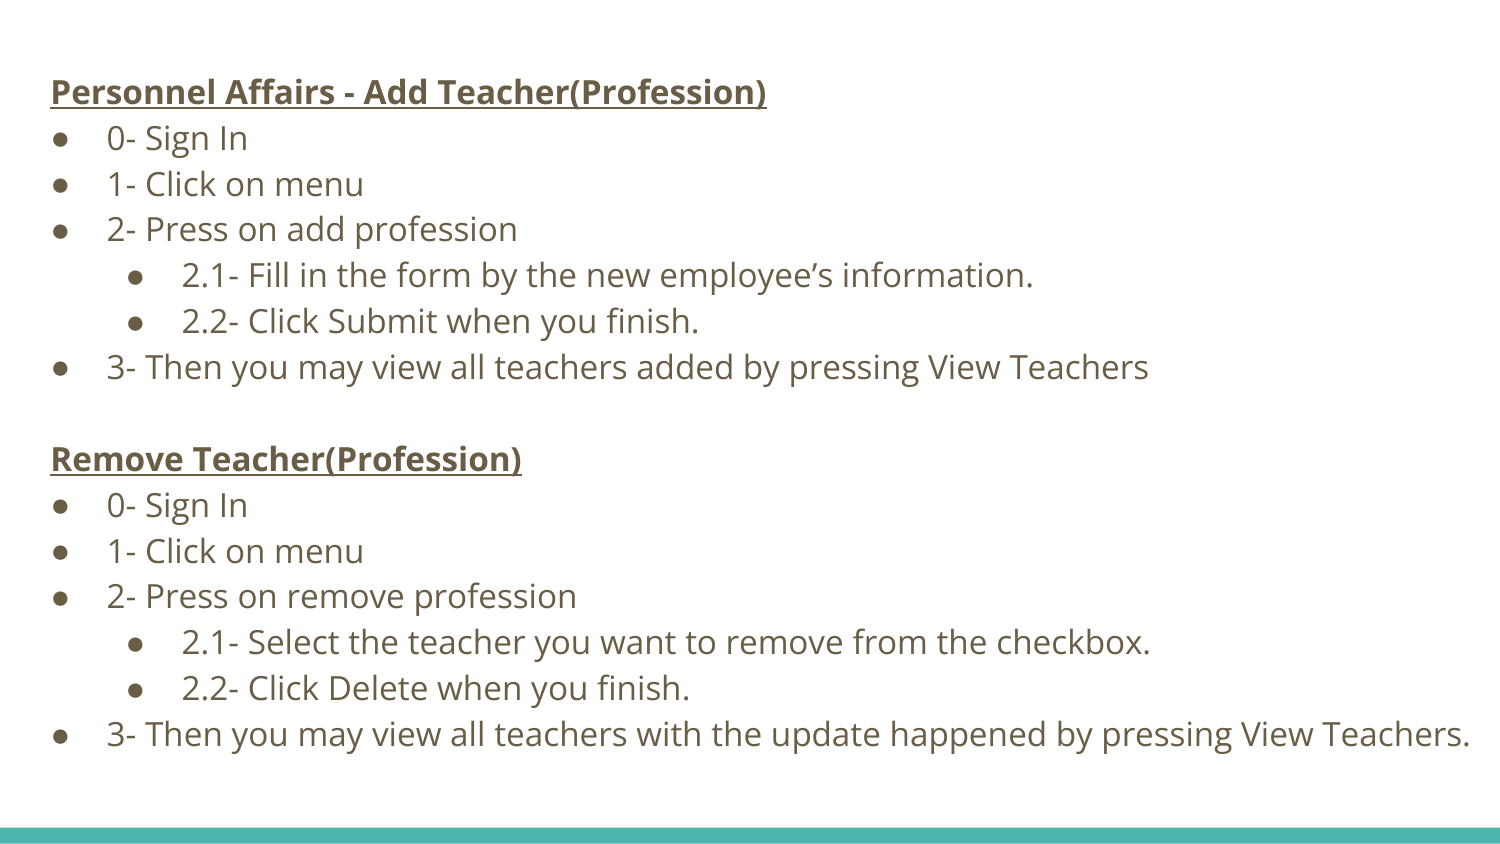

Personnel Affairs - Add Teacher(Profession)
0- Sign In
1- Click on menu
2- Press on add profession
2.1- Fill in the form by the new employee’s information.
2.2- Click Submit when you finish.
3- Then you may view all teachers added by pressing View Teachers

Remove Teacher(Profession)
0- Sign In
1- Click on menu
2- Press on remove profession
2.1- Select the teacher you want to remove from the checkbox.
2.2- Click Delete when you finish.
3- Then you may view all teachers with the update happened by pressing View Teachers.